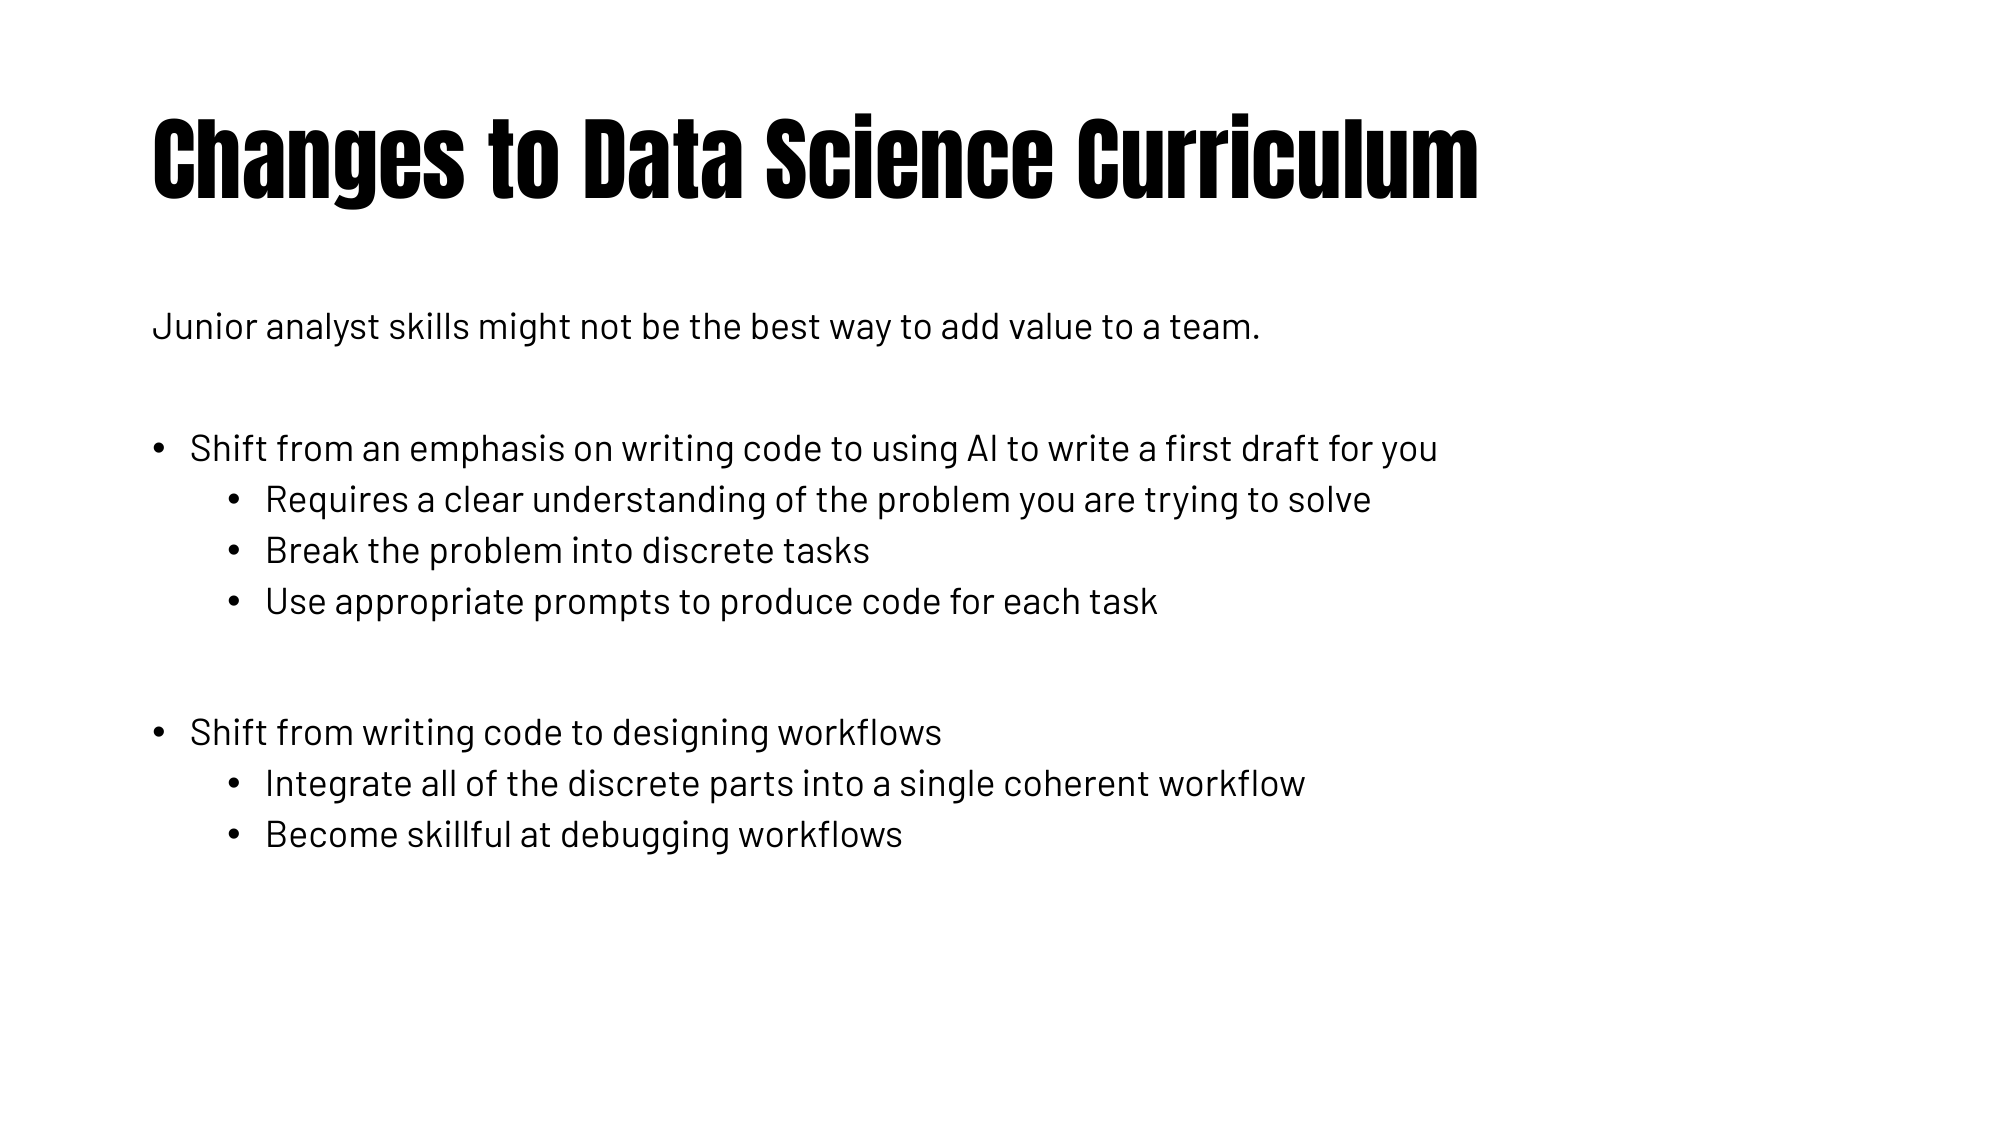

# Changes to Data Science Curriculum
Junior analyst skills might not be the best way to add value to a team.

Shift from an emphasis on writing code to using AI to write a first draft for you
Requires a clear understanding of the problem you are trying to solve
Break the problem into discrete tasks
Use appropriate prompts to produce code for each task

Shift from writing code to designing workflows
Integrate all of the discrete parts into a single coherent workflow
Become skillful at debugging workflows